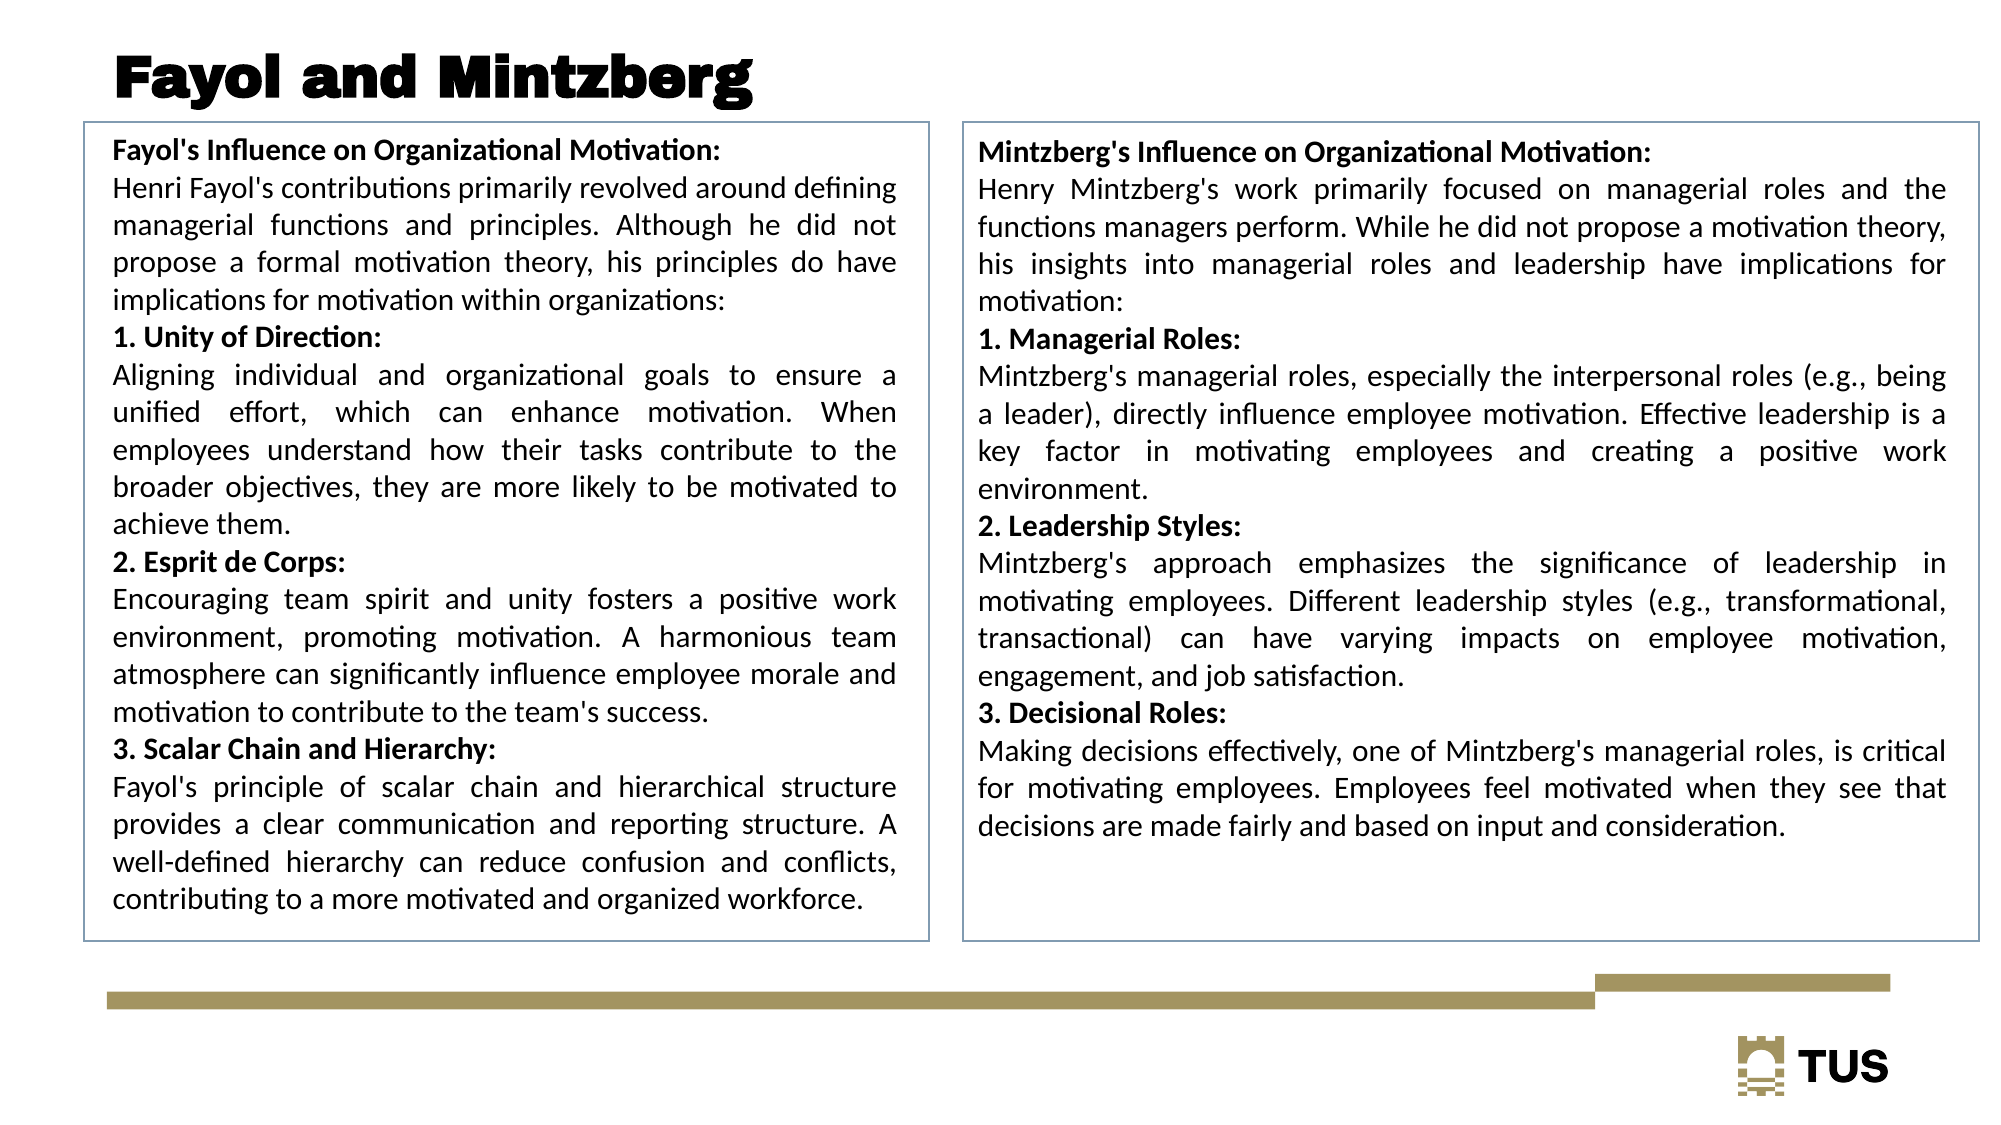

# Fayol and Mintzberg

Fayol's Influence on Organizational Motivation:
Henri Fayol's contributions primarily revolved around defining managerial functions and principles. Although he did not propose a formal motivation theory, his principles do have implications for motivation within organizations:
1. Unity of Direction:
Aligning individual and organizational goals to ensure a unified effort, which can enhance motivation. When employees understand how their tasks contribute to the broader objectives, they are more likely to be motivated to achieve them.
2. Esprit de Corps:
Encouraging team spirit and unity fosters a positive work environment, promoting motivation. A harmonious team atmosphere can significantly influence employee morale and motivation to contribute to the team's success.
3. Scalar Chain and Hierarchy:
Fayol's principle of scalar chain and hierarchical structure provides a clear communication and reporting structure. A well-defined hierarchy can reduce confusion and conflicts, contributing to a more motivated and organized workforce.

Mintzberg's Influence on Organizational Motivation:
Henry Mintzberg's work primarily focused on managerial roles and the functions managers perform. While he did not propose a motivation theory, his insights into managerial roles and leadership have implications for motivation:
1. Managerial Roles:
Mintzberg's managerial roles, especially the interpersonal roles (e.g., being a leader), directly influence employee motivation. Effective leadership is a key factor in motivating employees and creating a positive work environment.
2. Leadership Styles:
Mintzberg's approach emphasizes the significance of leadership in motivating employees. Different leadership styles (e.g., transformational, transactional) can have varying impacts on employee motivation, engagement, and job satisfaction.
3. Decisional Roles:
Making decisions effectively, one of Mintzberg's managerial roles, is critical for motivating employees. Employees feel motivated when they see that decisions are made fairly and based on input and consideration.